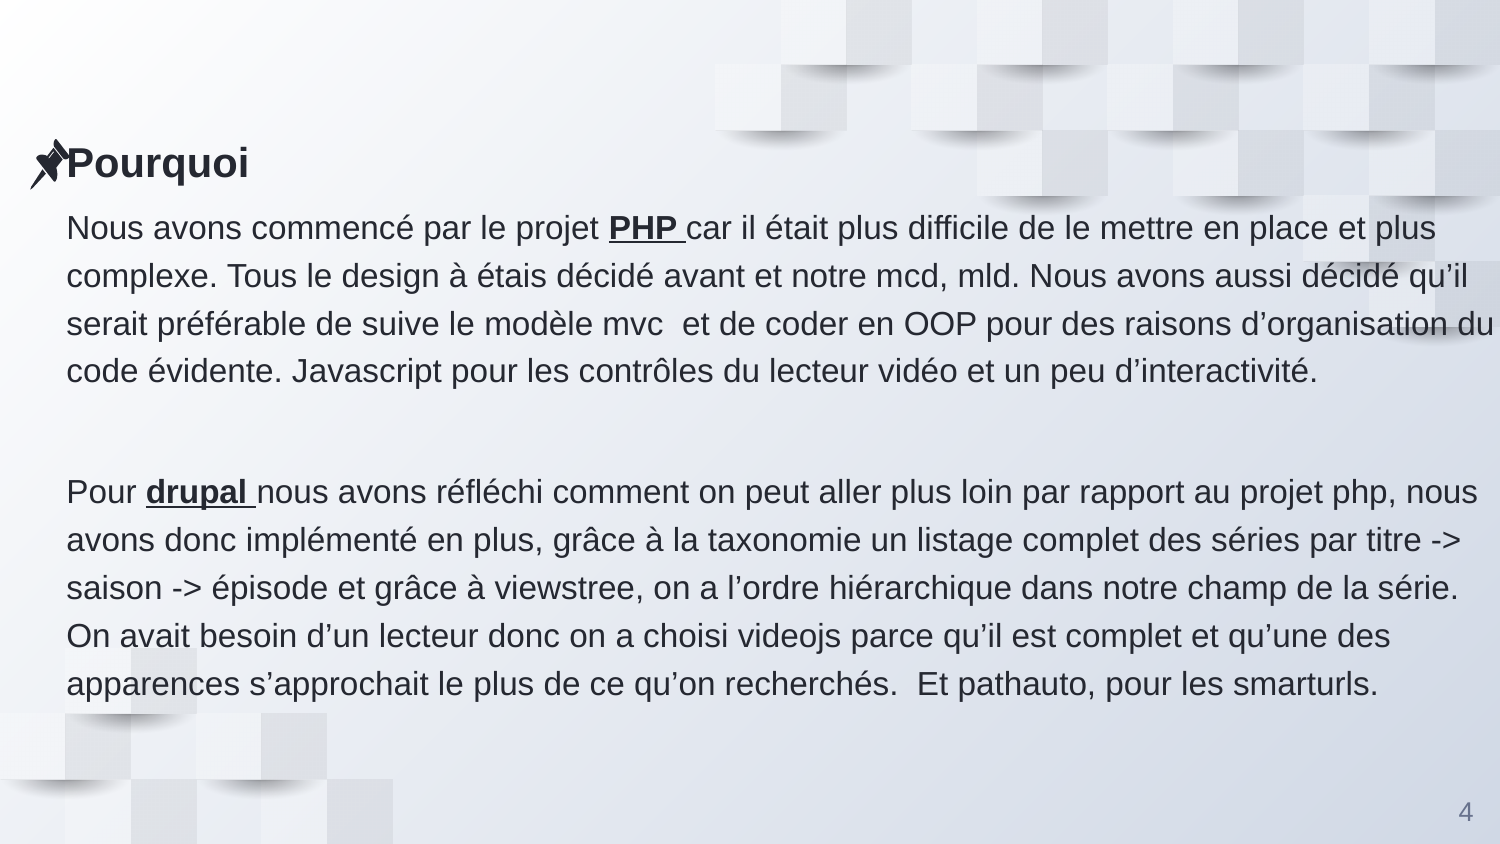

Pourquoi
Nous avons commencé par le projet PHP car il était plus difficile de le mettre en place et plus complexe. Tous le design à étais décidé avant et notre mcd, mld. Nous avons aussi décidé qu’il serait préférable de suive le modèle mvc  et de coder en OOP pour des raisons d’organisation du code évidente. Javascript pour les contrôles du lecteur vidéo et un peu d’interactivité.

Pour drupal nous avons réfléchi comment on peut aller plus loin par rapport au projet php, nous avons donc implémenté en plus, grâce à la taxonomie un listage complet des séries par titre -> saison -> épisode et grâce à viewstree, on a l’ordre hiérarchique dans notre champ de la série. On avait besoin d’un lecteur donc on a choisi videojs parce qu’il est complet et qu’une des apparences s’approchait le plus de ce qu’on recherchés.  Et pathauto, pour les smarturls.

4